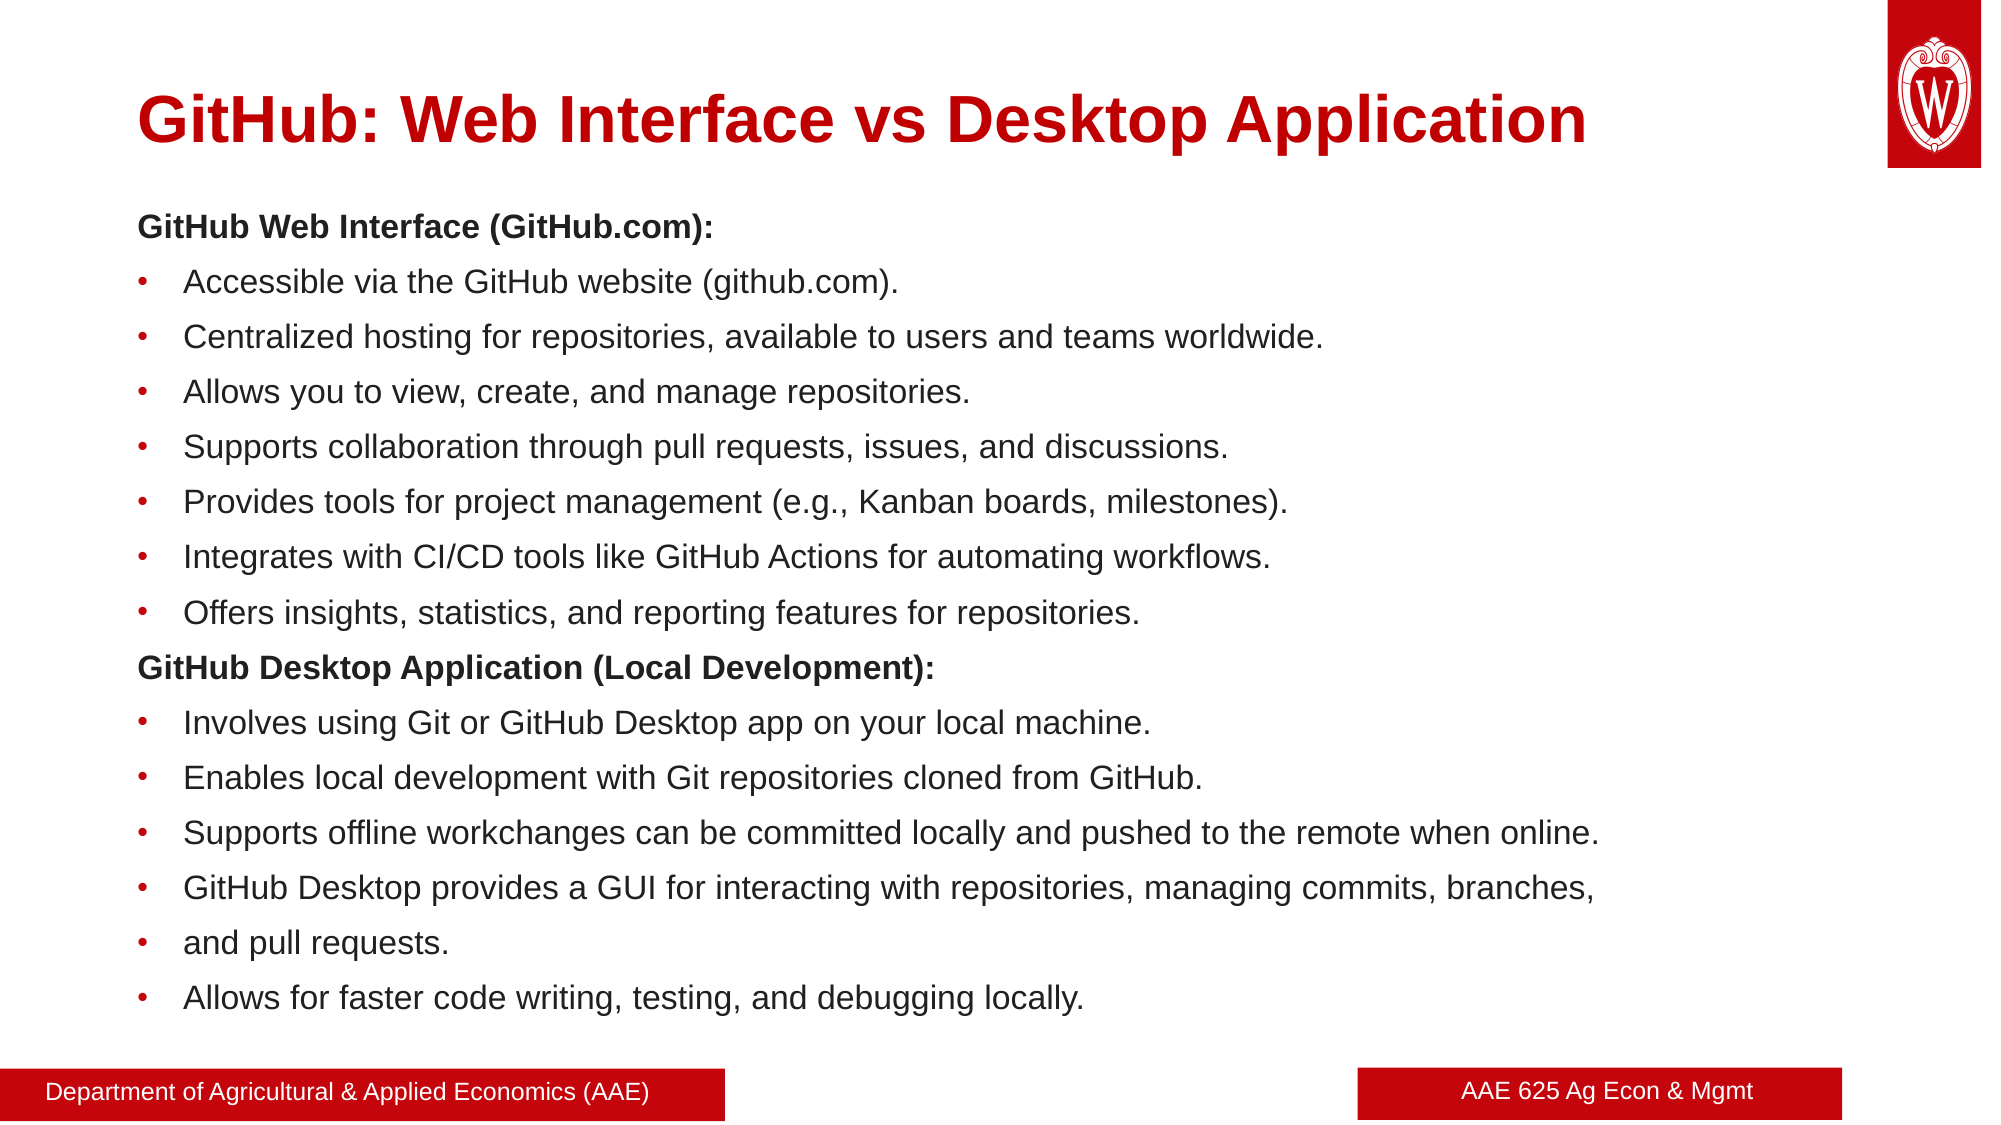

# GitHub: Web Interface vs Desktop Application
GitHub Web Interface (GitHub.com):
Accessible via the GitHub website (github.com).
Centralized hosting for repositories, available to users and teams worldwide.
Allows you to view, create, and manage repositories.
Supports collaboration through pull requests, issues, and discussions.
Provides tools for project management (e.g., Kanban boards, milestones).
Integrates with CI/CD tools like GitHub Actions for automating workflows.
Offers insights, statistics, and reporting features for repositories.
GitHub Desktop Application (Local Development):
Involves using Git or GitHub Desktop app on your local machine.
Enables local development with Git repositories cloned from GitHub.
Supports offline workchanges can be committed locally and pushed to the remote when online.
GitHub Desktop provides a GUI for interacting with repositories, managing commits, branches,
and pull requests.
Allows for faster code writing, testing, and debugging locally.